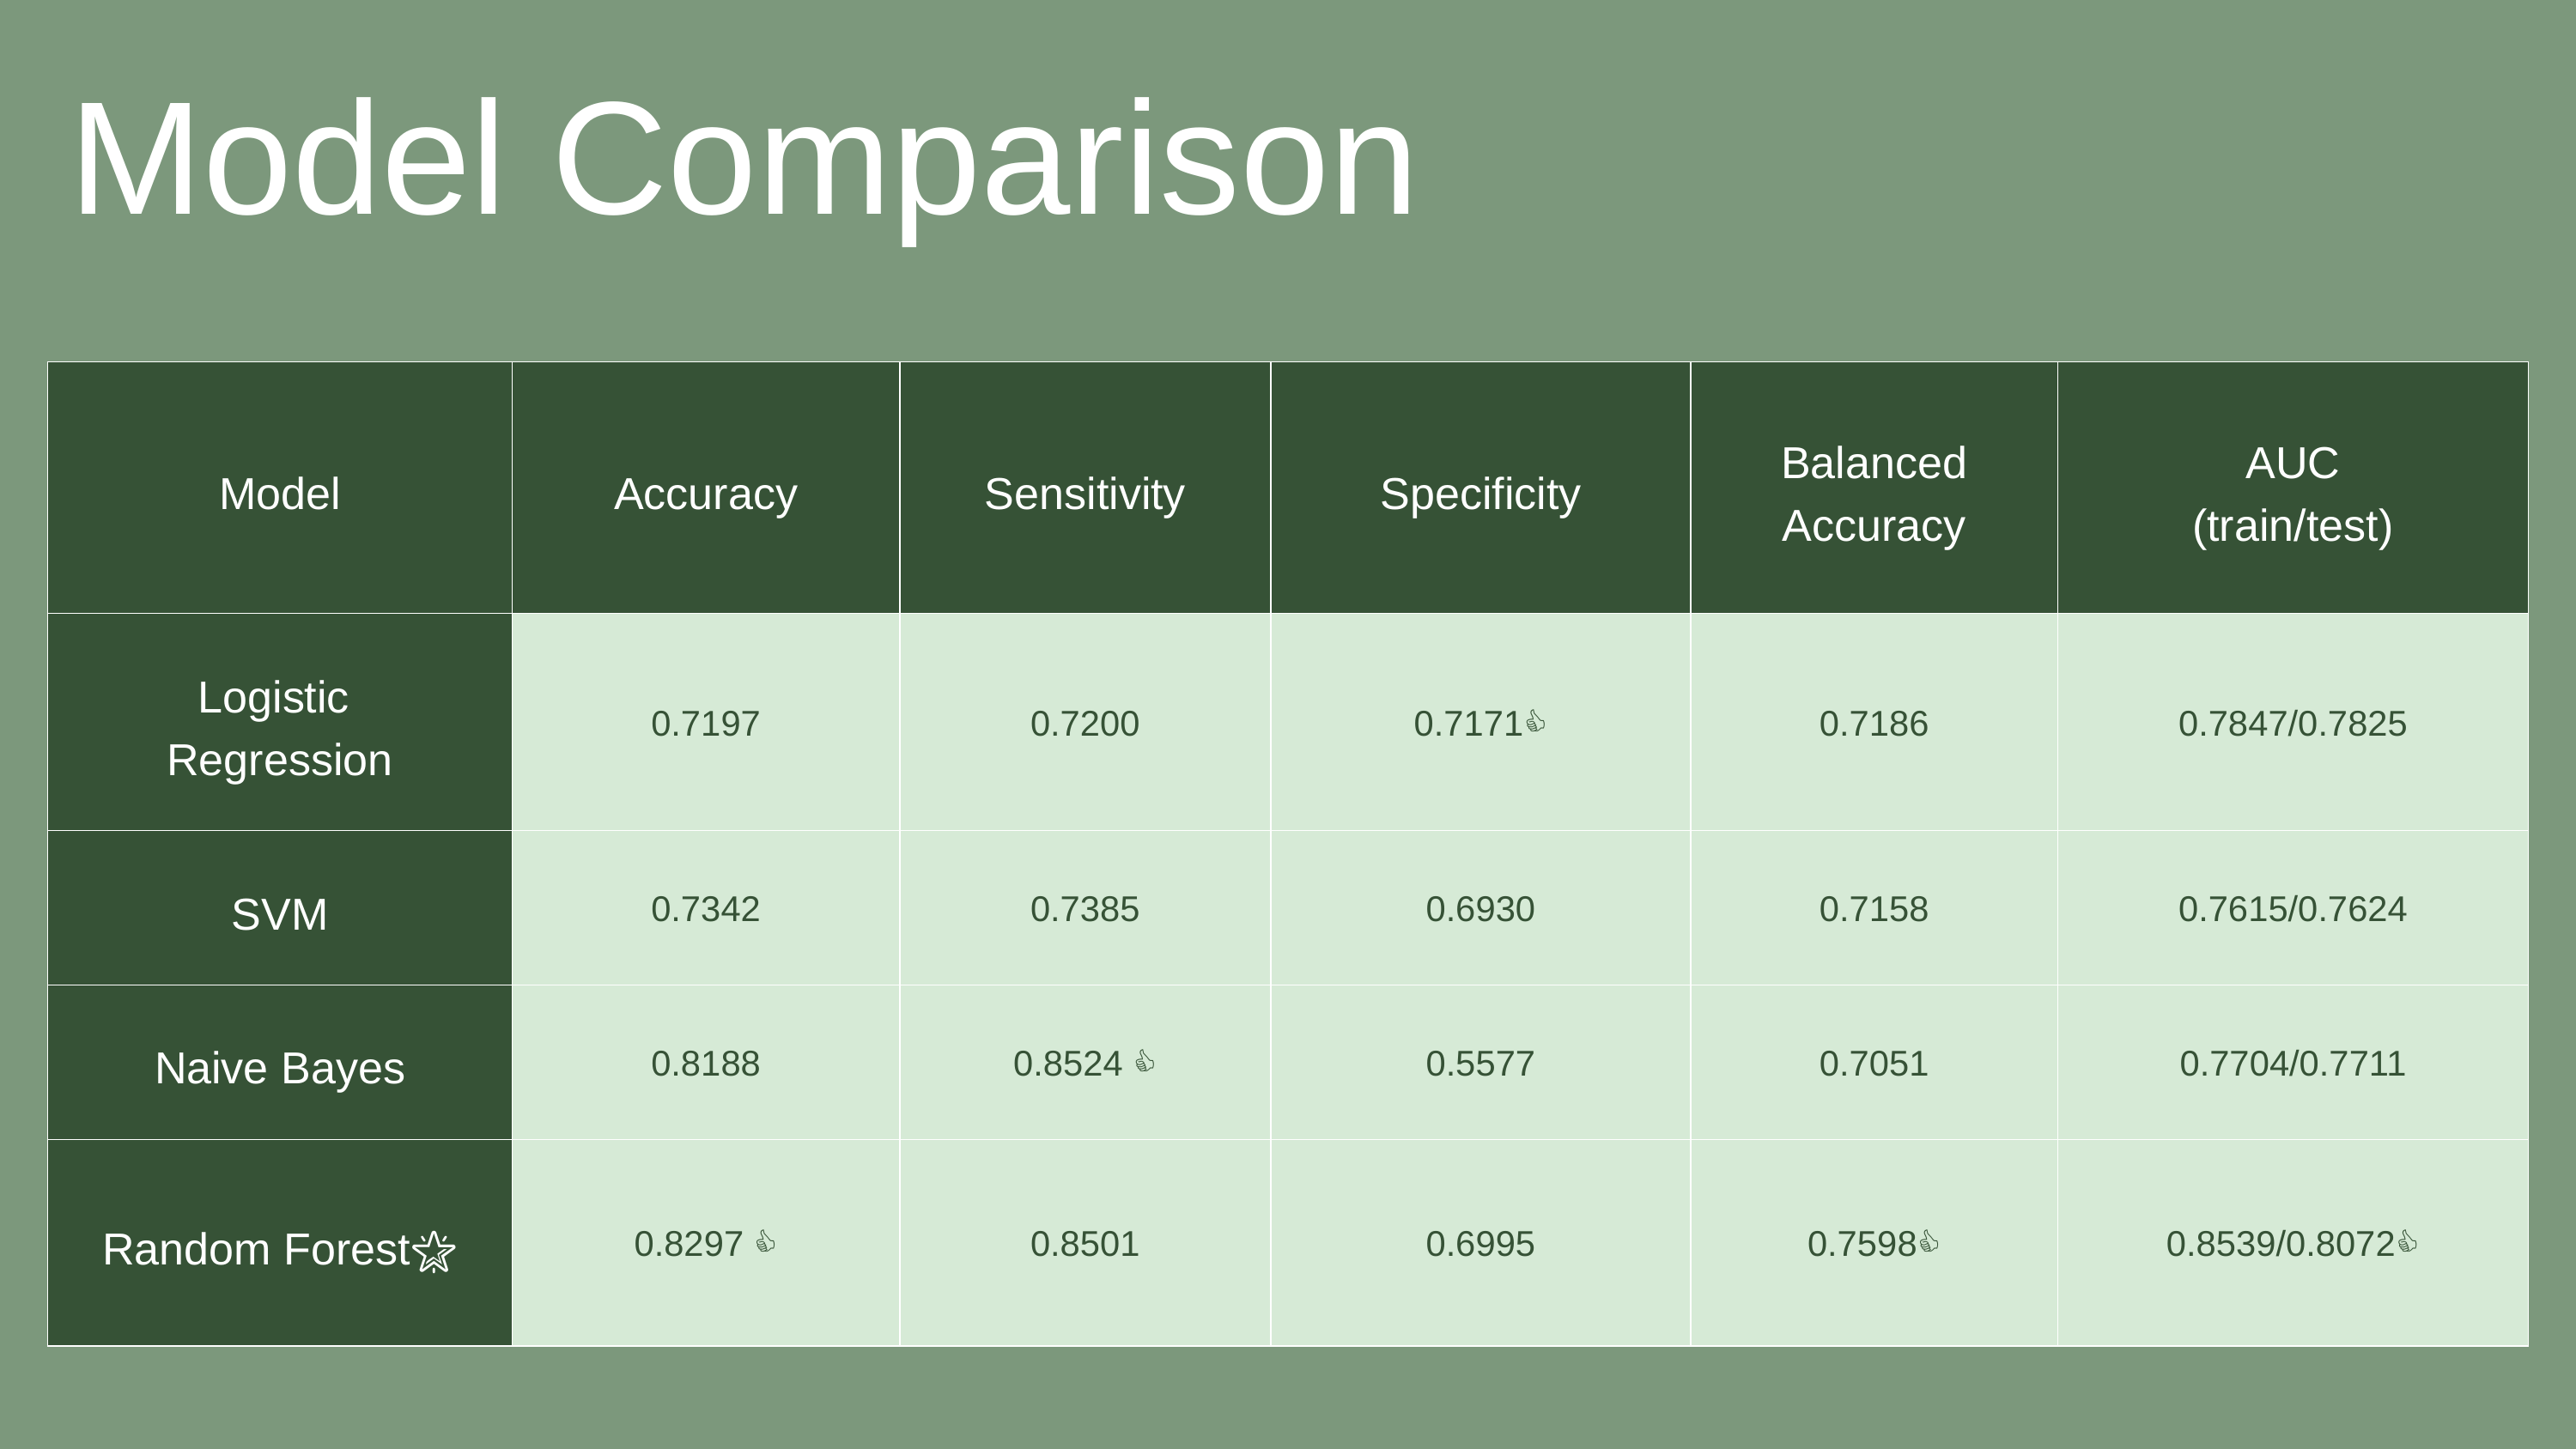

Model Comparison
| Model | Accuracy | Sensitivity | Specificity | Balanced Accuracy | AUC (train/test) |
| --- | --- | --- | --- | --- | --- |
| Logistic Regression | 0.7197 | 0.7200 | 0.7171👍 | 0.7186 | 0.7847/0.7825 |
| SVM | 0.7342 | 0.7385 | 0.6930 | 0.7158 | 0.7615/0.7624 |
| Naive Bayes | 0.8188 | 0.8524 👍 | 0.5577 | 0.7051 | 0.7704/0.7711 |
| Random Forest🌟 | 0.8297 👍 | 0.8501 | 0.6995 | 0.7598👍 | 0.8539/0.8072👍 |